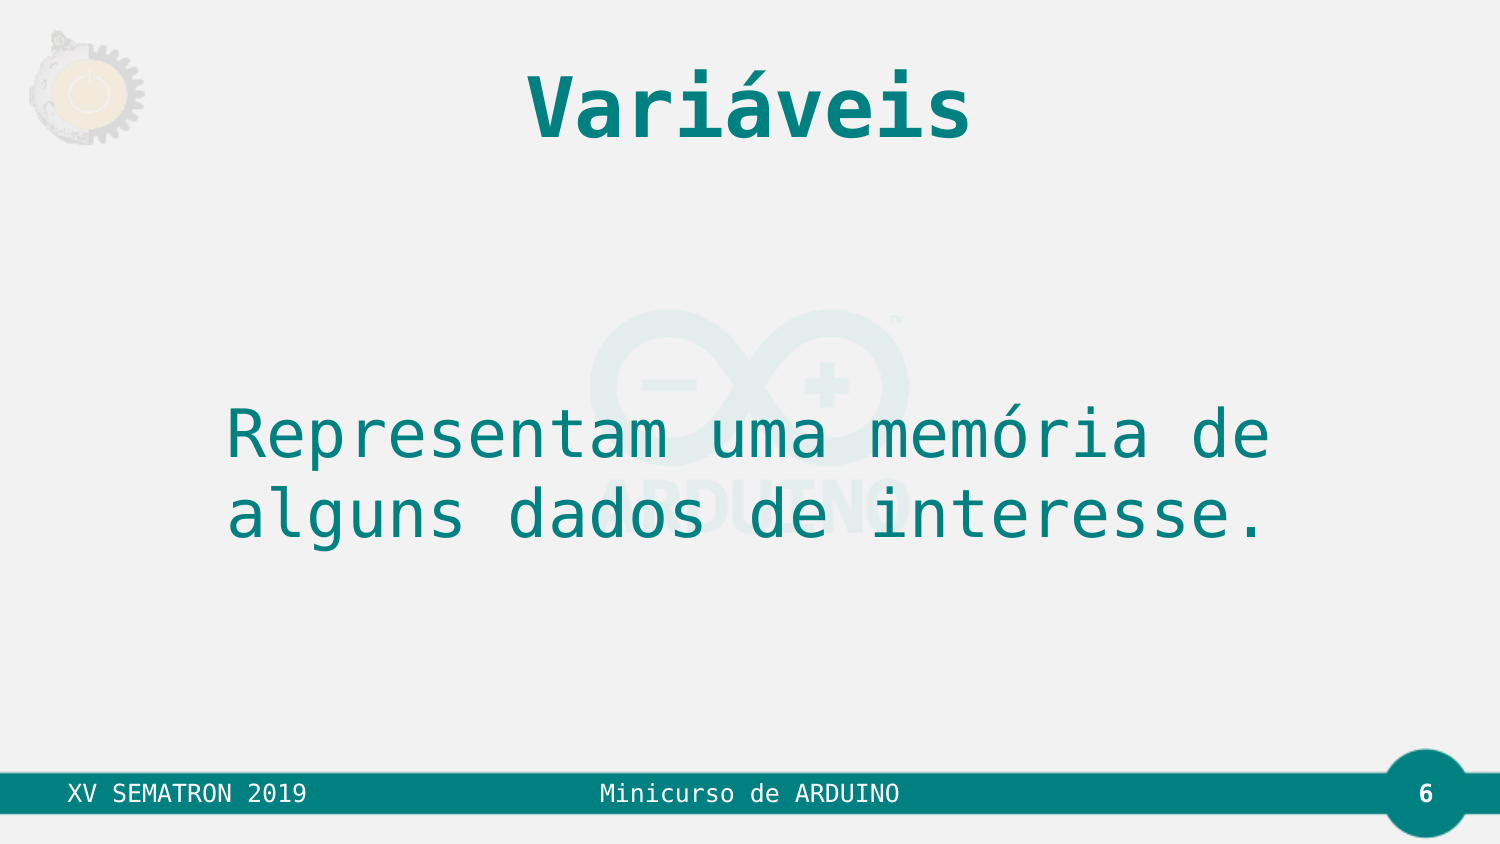

# Variáveis

Representam uma memória de alguns dados de interesse.
6